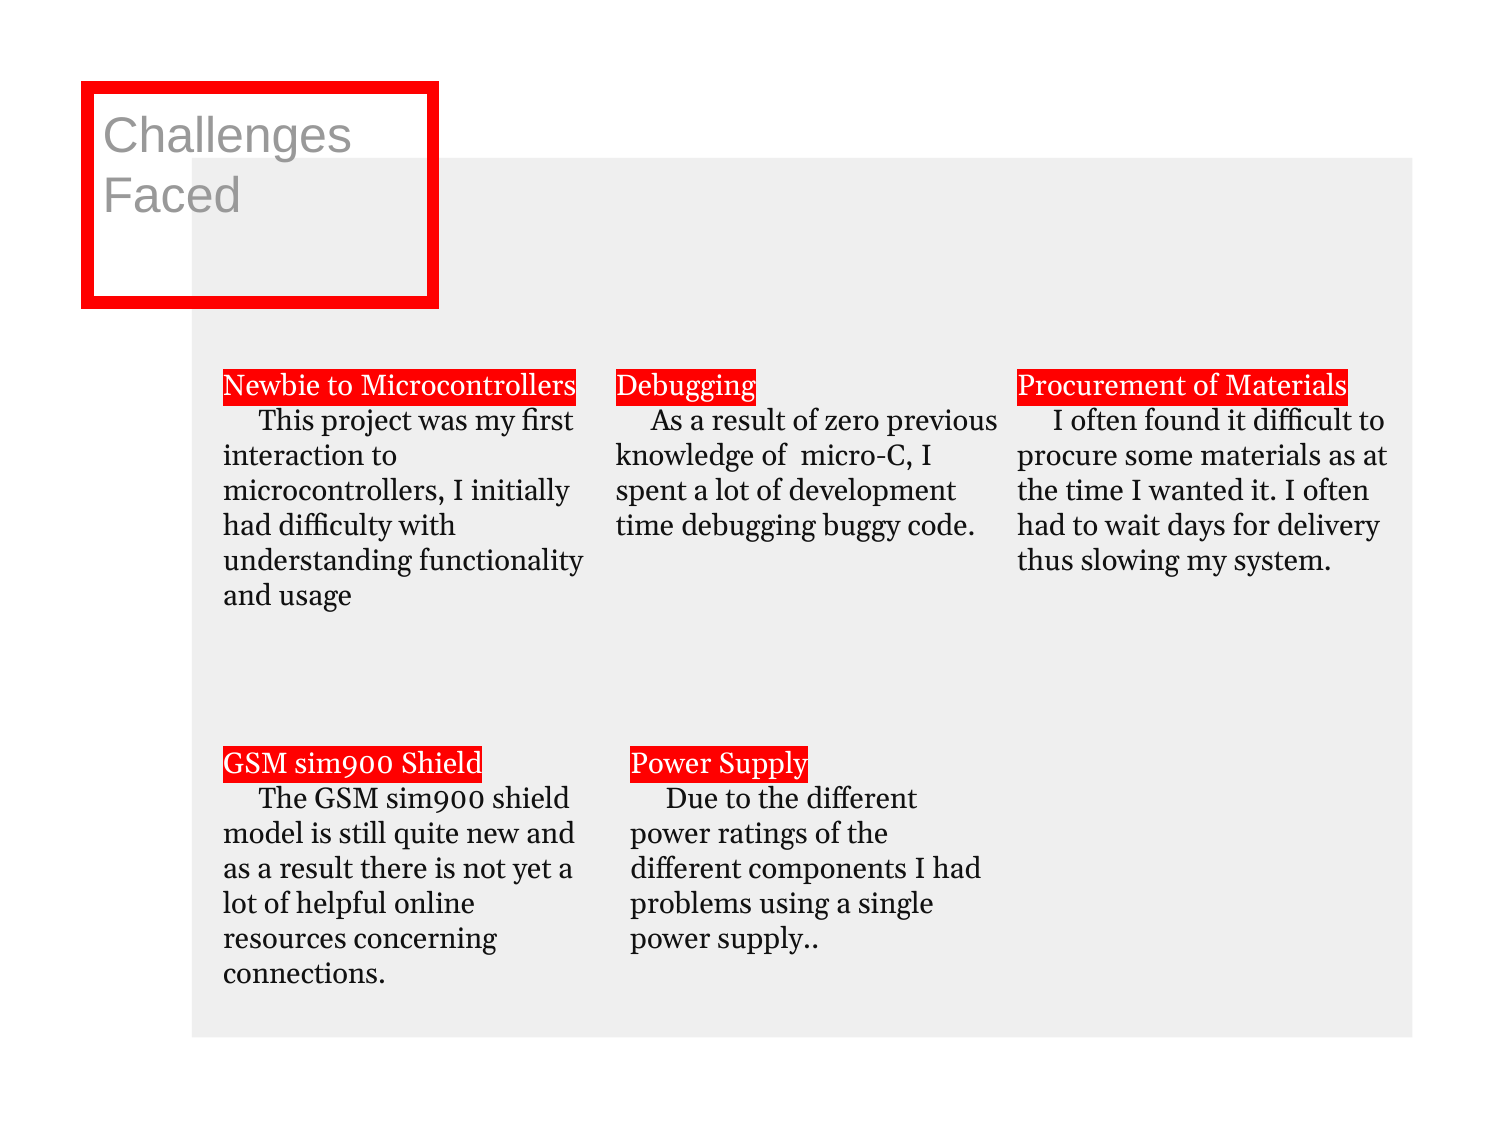

# Challenges Faced
Newbie to Microcontrollers
     This project was my first interaction to microcontrollers, I initially had difficulty with understanding functionality and usage
Debugging
     As a result of zero previous knowledge of  micro-C, I spent a lot of development time debugging buggy code.
Procurement of Materials
     I often found it difficult to procure some materials as at the time I wanted it. I often had to wait days for delivery thus slowing my system.

GSM sim900 Shield
     The GSM sim900 shield model is still quite new and as a result there is not yet a lot of helpful online resources concerning connections.
Power Supply
     Due to the different power ratings of the different components I had problems using a single power supply..